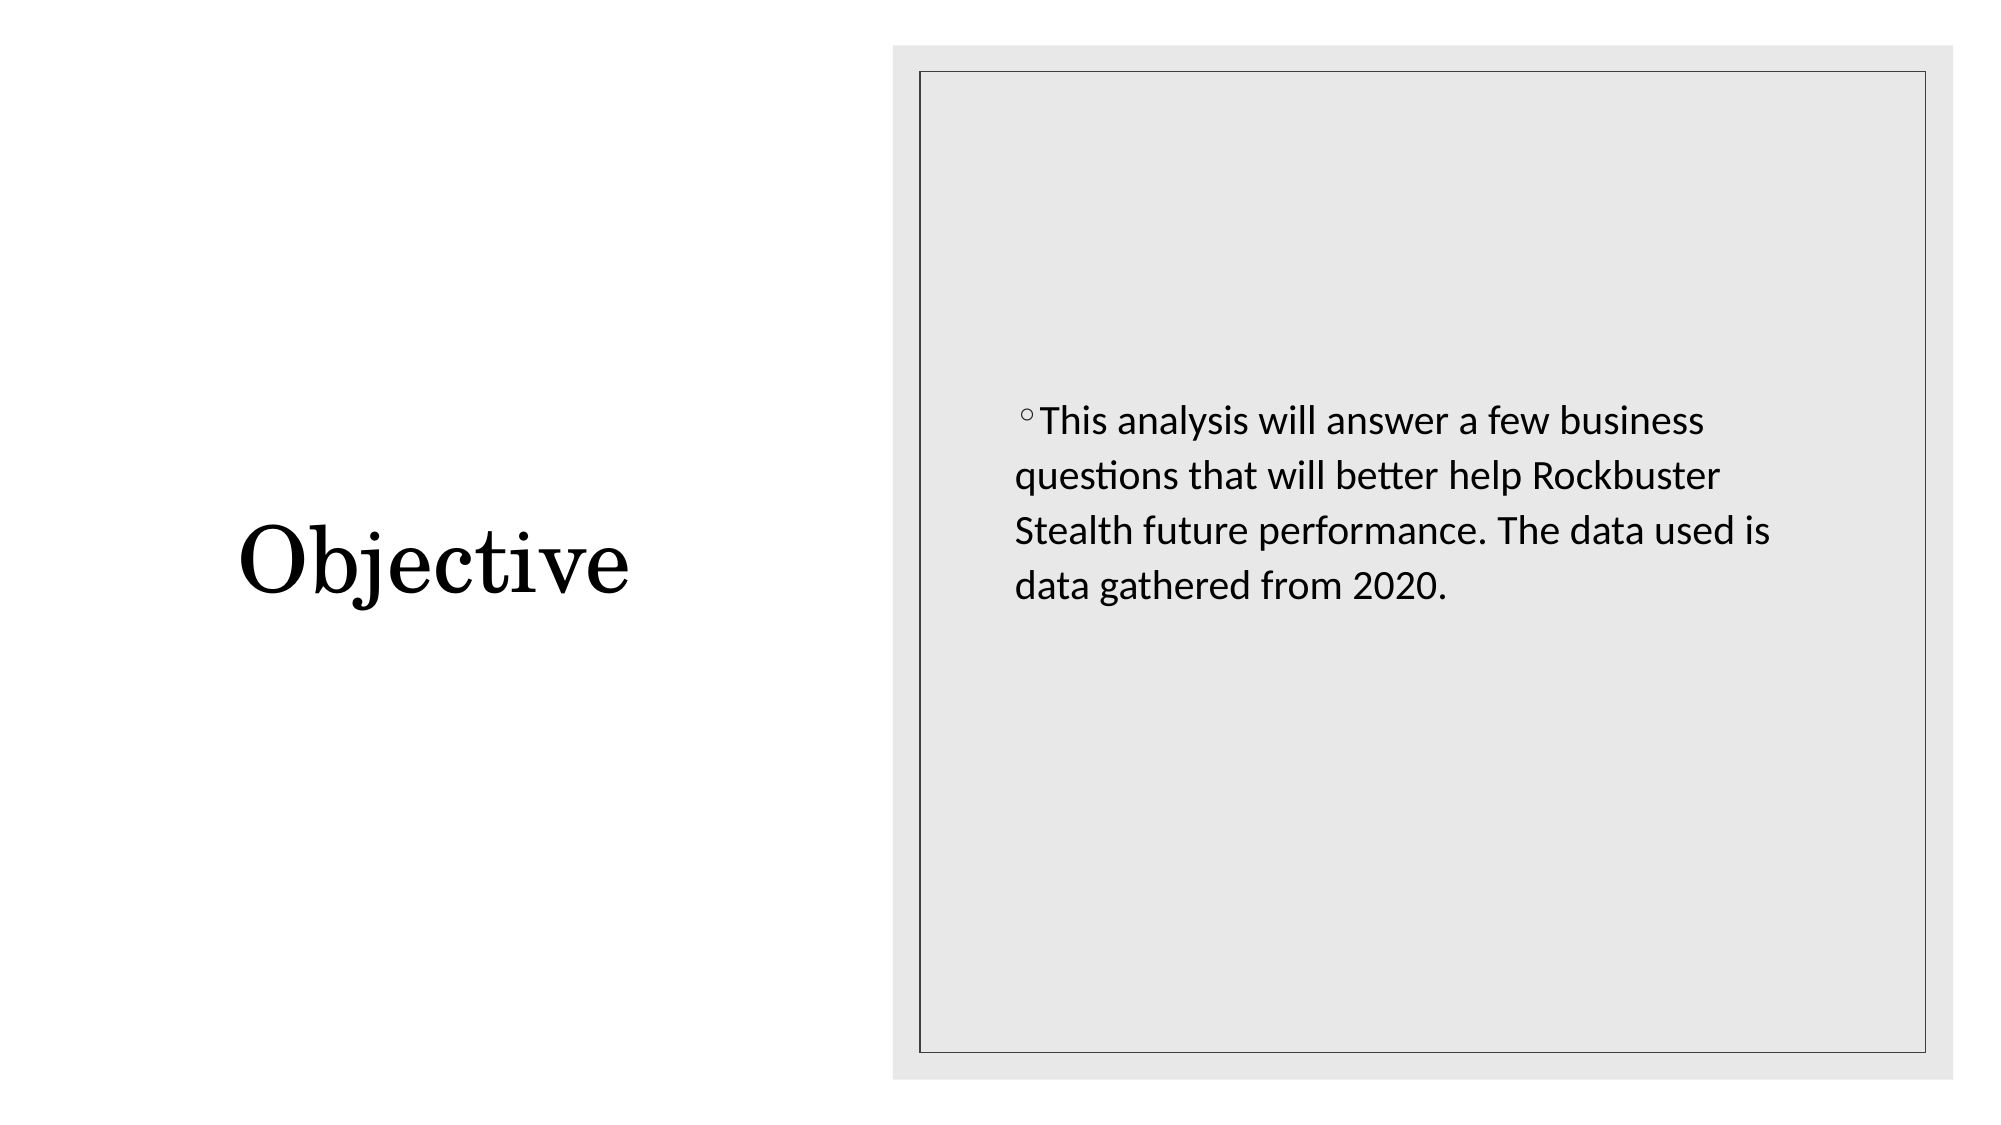

This analysis will answer a few business questions that will better help Rockbuster Stealth future performance. The data used is data gathered from 2020.

# Objective